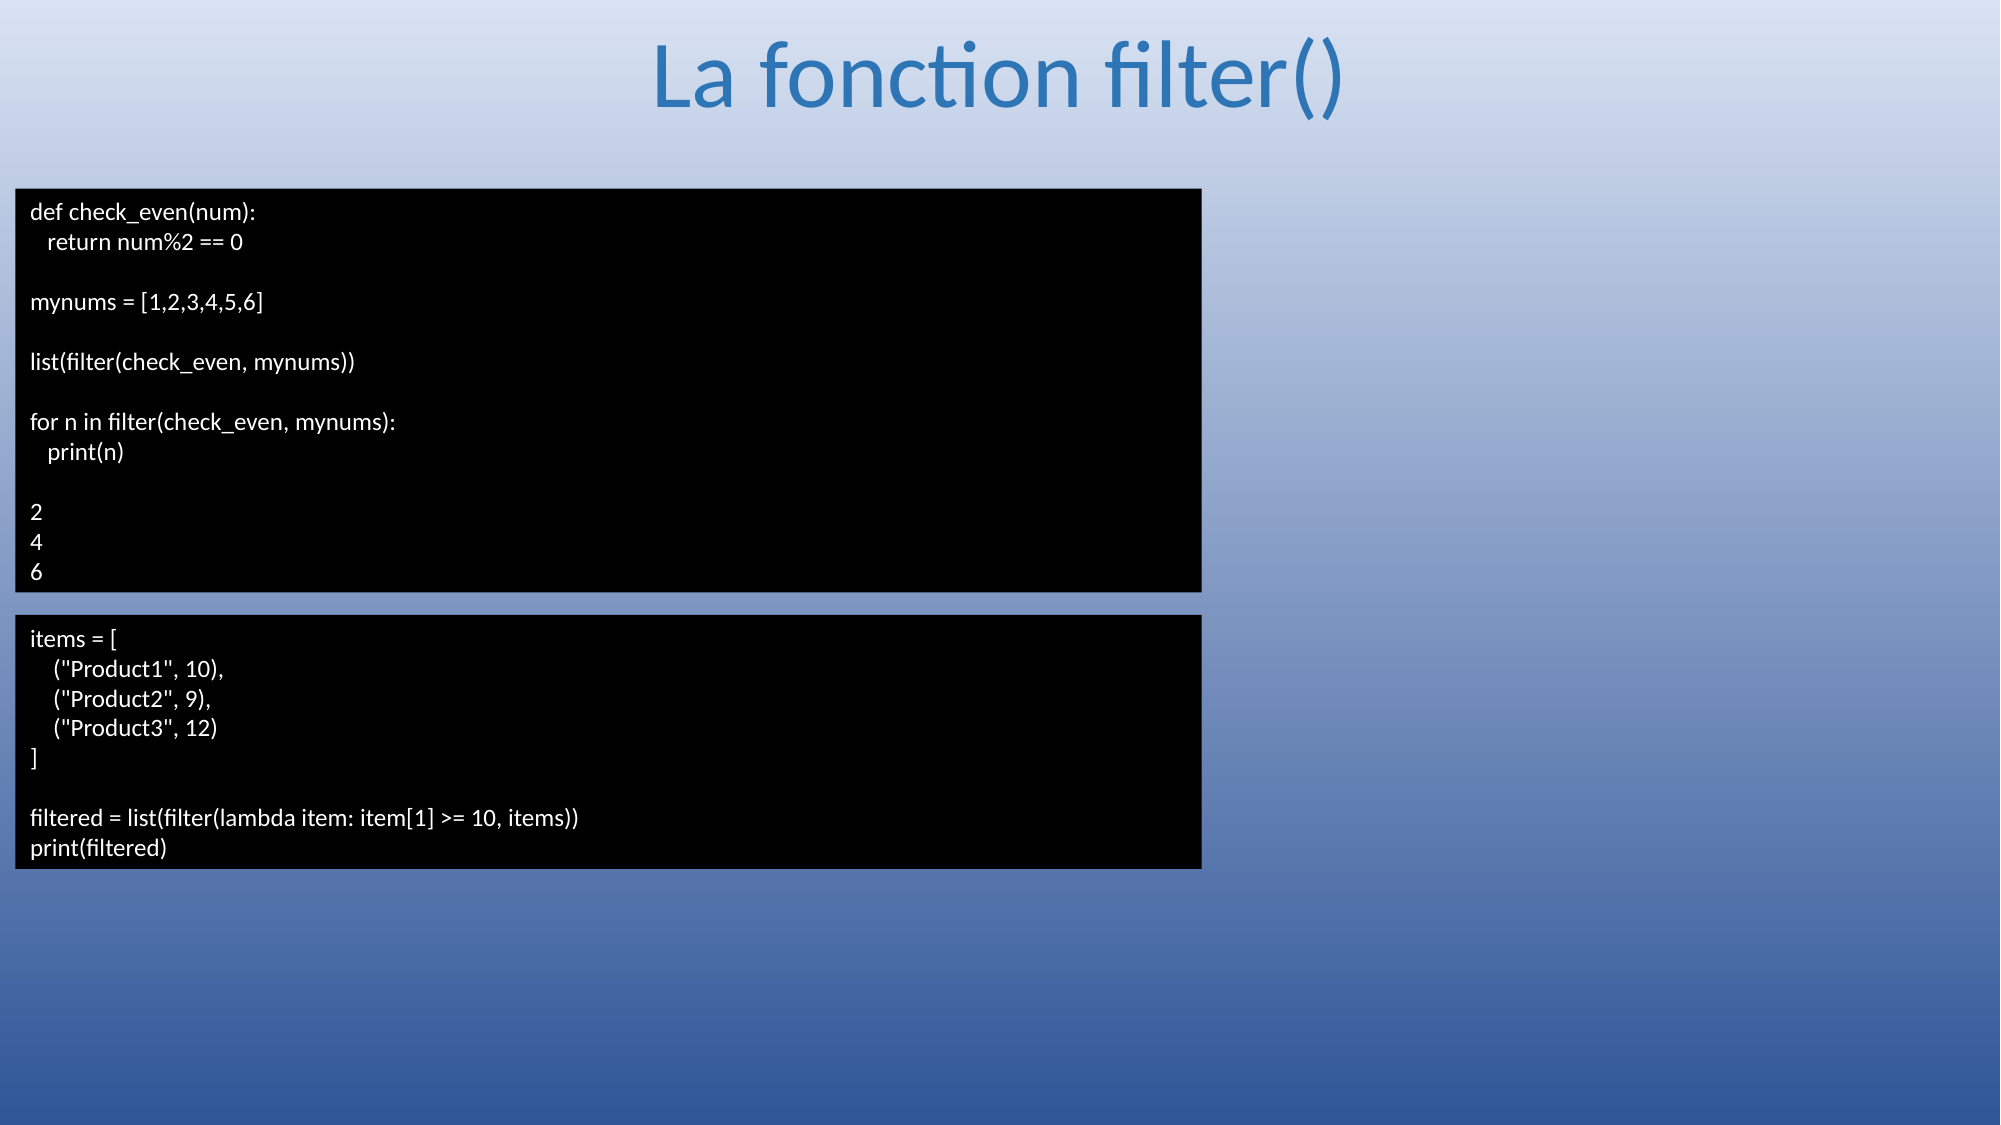

# La fonction filter()
def check_even(num):
   return num%2 == 0

mynums = [1,2,3,4,5,6]

list(filter(check_even, mynums))

for n in filter(check_even, mynums):
   print(n)

2
4
6
items = [
    ("Product1", 10),
    ("Product2", 9),
    ("Product3", 12)
]

filtered = list(filter(lambda item: item[1] >= 10, items))
print(filtered)

125